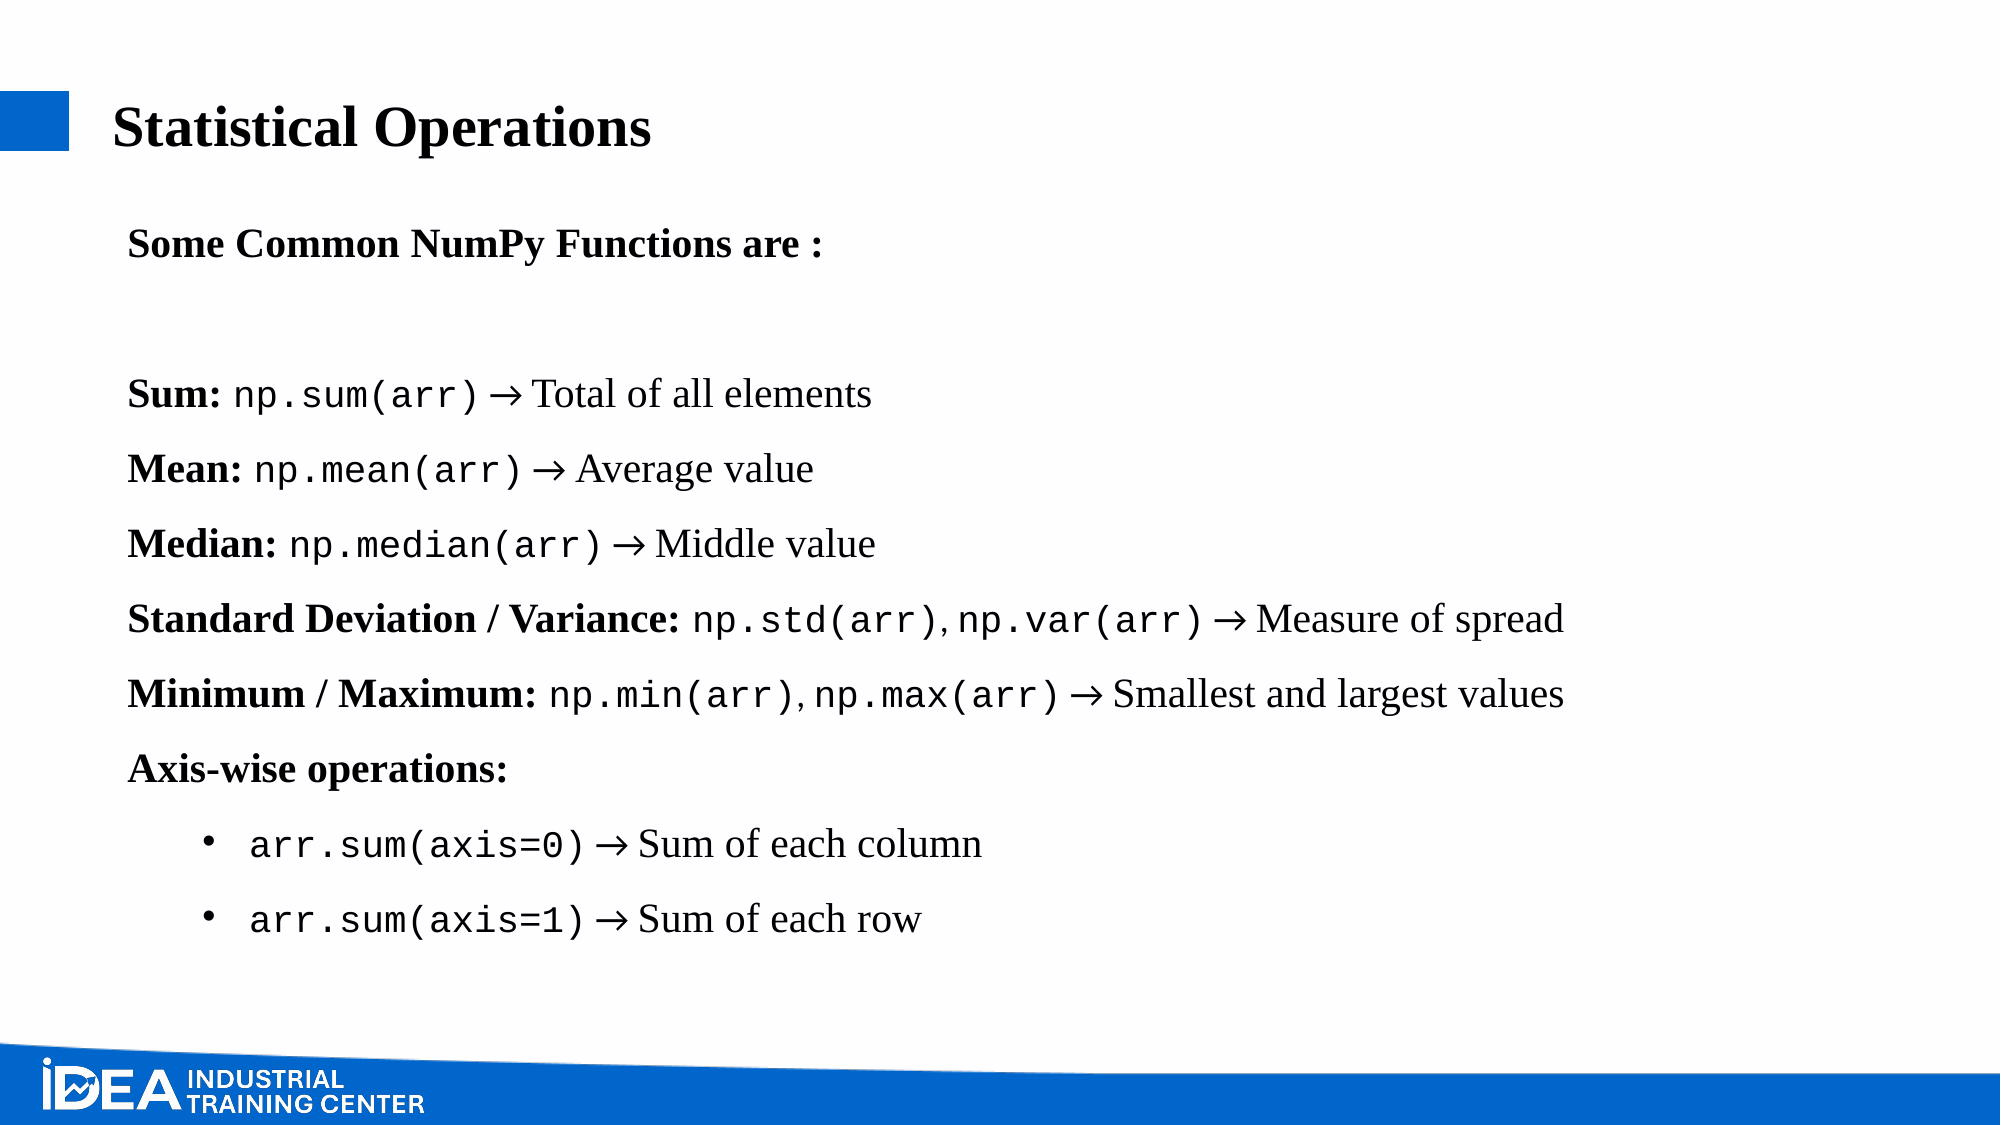

# Statistical Operations
Some Common NumPy Functions are :

Sum: np.sum(arr) → Total of all elements
Mean: np.mean(arr) → Average value
Median: np.median(arr) → Middle value
Standard Deviation / Variance: np.std(arr), np.var(arr) → Measure of spread
Minimum / Maximum: np.min(arr), np.max(arr) → Smallest and largest values
Axis-wise operations:
arr.sum(axis=0) → Sum of each column
arr.sum(axis=1) → Sum of each row